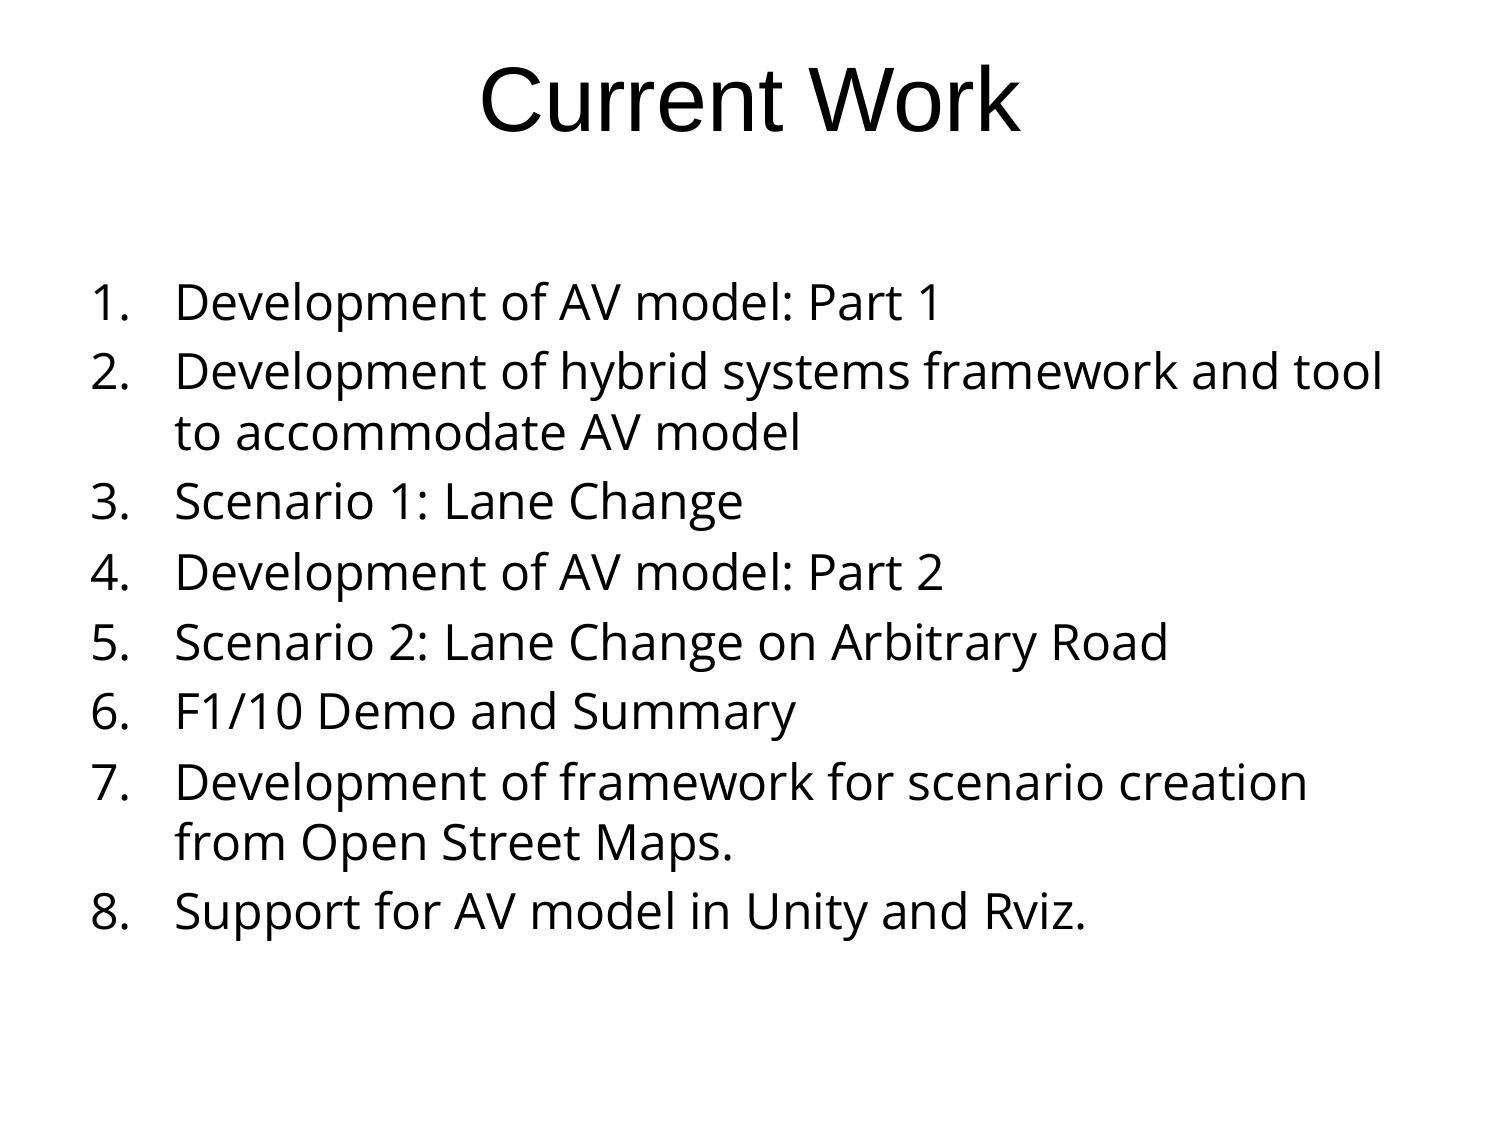

# Current Work
Development of AV model: Part 1
Development of hybrid systems framework and tool to accommodate AV model
Scenario 1: Lane Change
Development of AV model: Part 2
Scenario 2: Lane Change on Arbitrary Road
F1/10 Demo and Summary
Development of framework for scenario creation from Open Street Maps.
Support for AV model in Unity and Rviz.